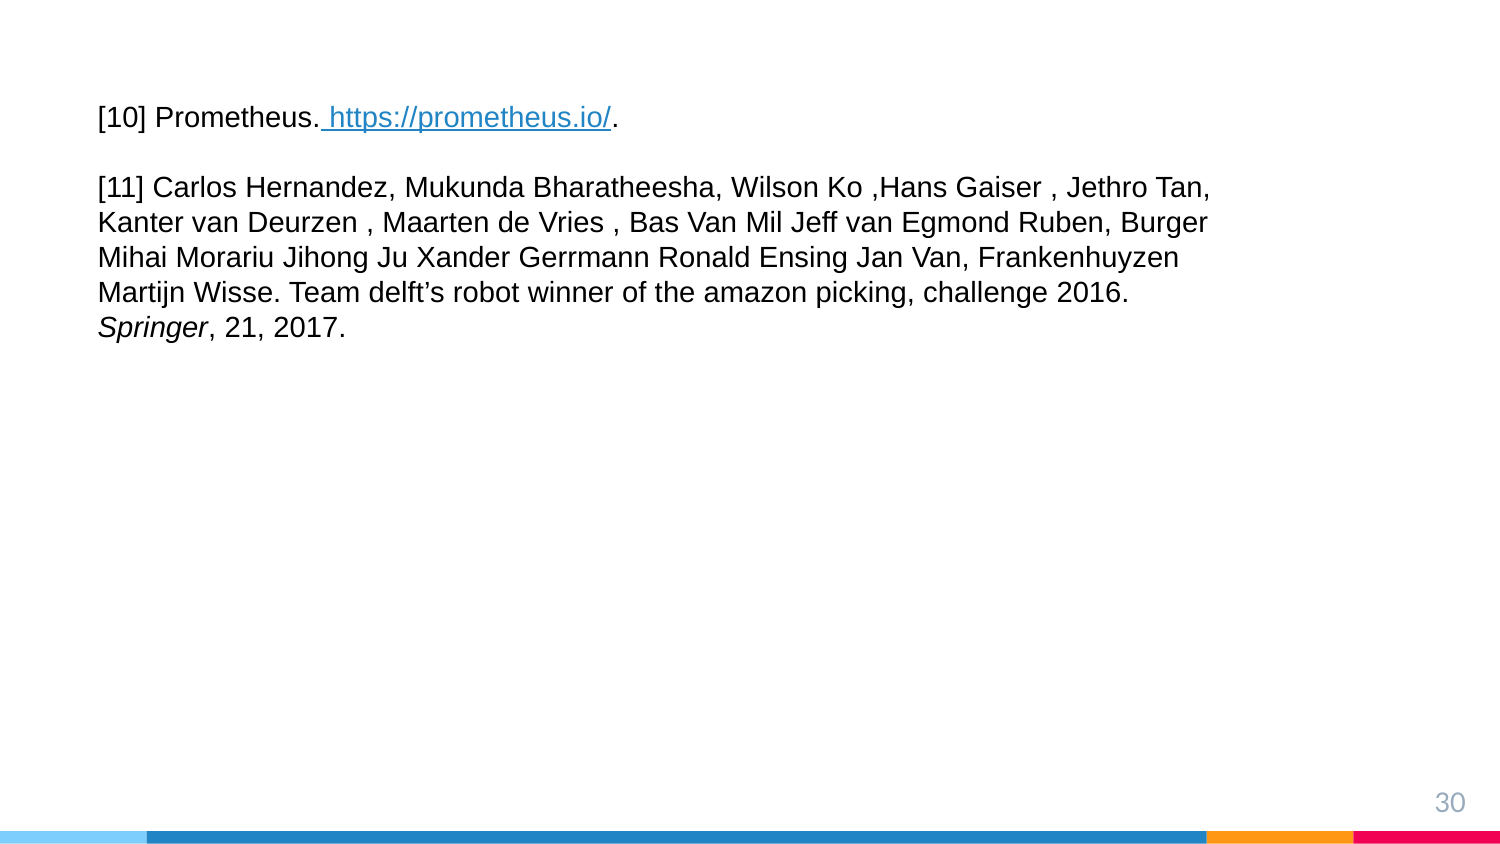

[10] Prometheus. https://prometheus.io/.
[11] Carlos Hernandez, Mukunda Bharatheesha, Wilson Ko ,Hans Gaiser , Jethro Tan, Kanter van Deurzen , Maarten de Vries , Bas Van Mil Jeff van Egmond Ruben, Burger Mihai Morariu Jihong Ju Xander Gerrmann Ronald Ensing Jan Van, Frankenhuyzen Martijn Wisse. Team delft’s robot winner of the amazon picking, challenge 2016. Springer, 21, 2017.
30